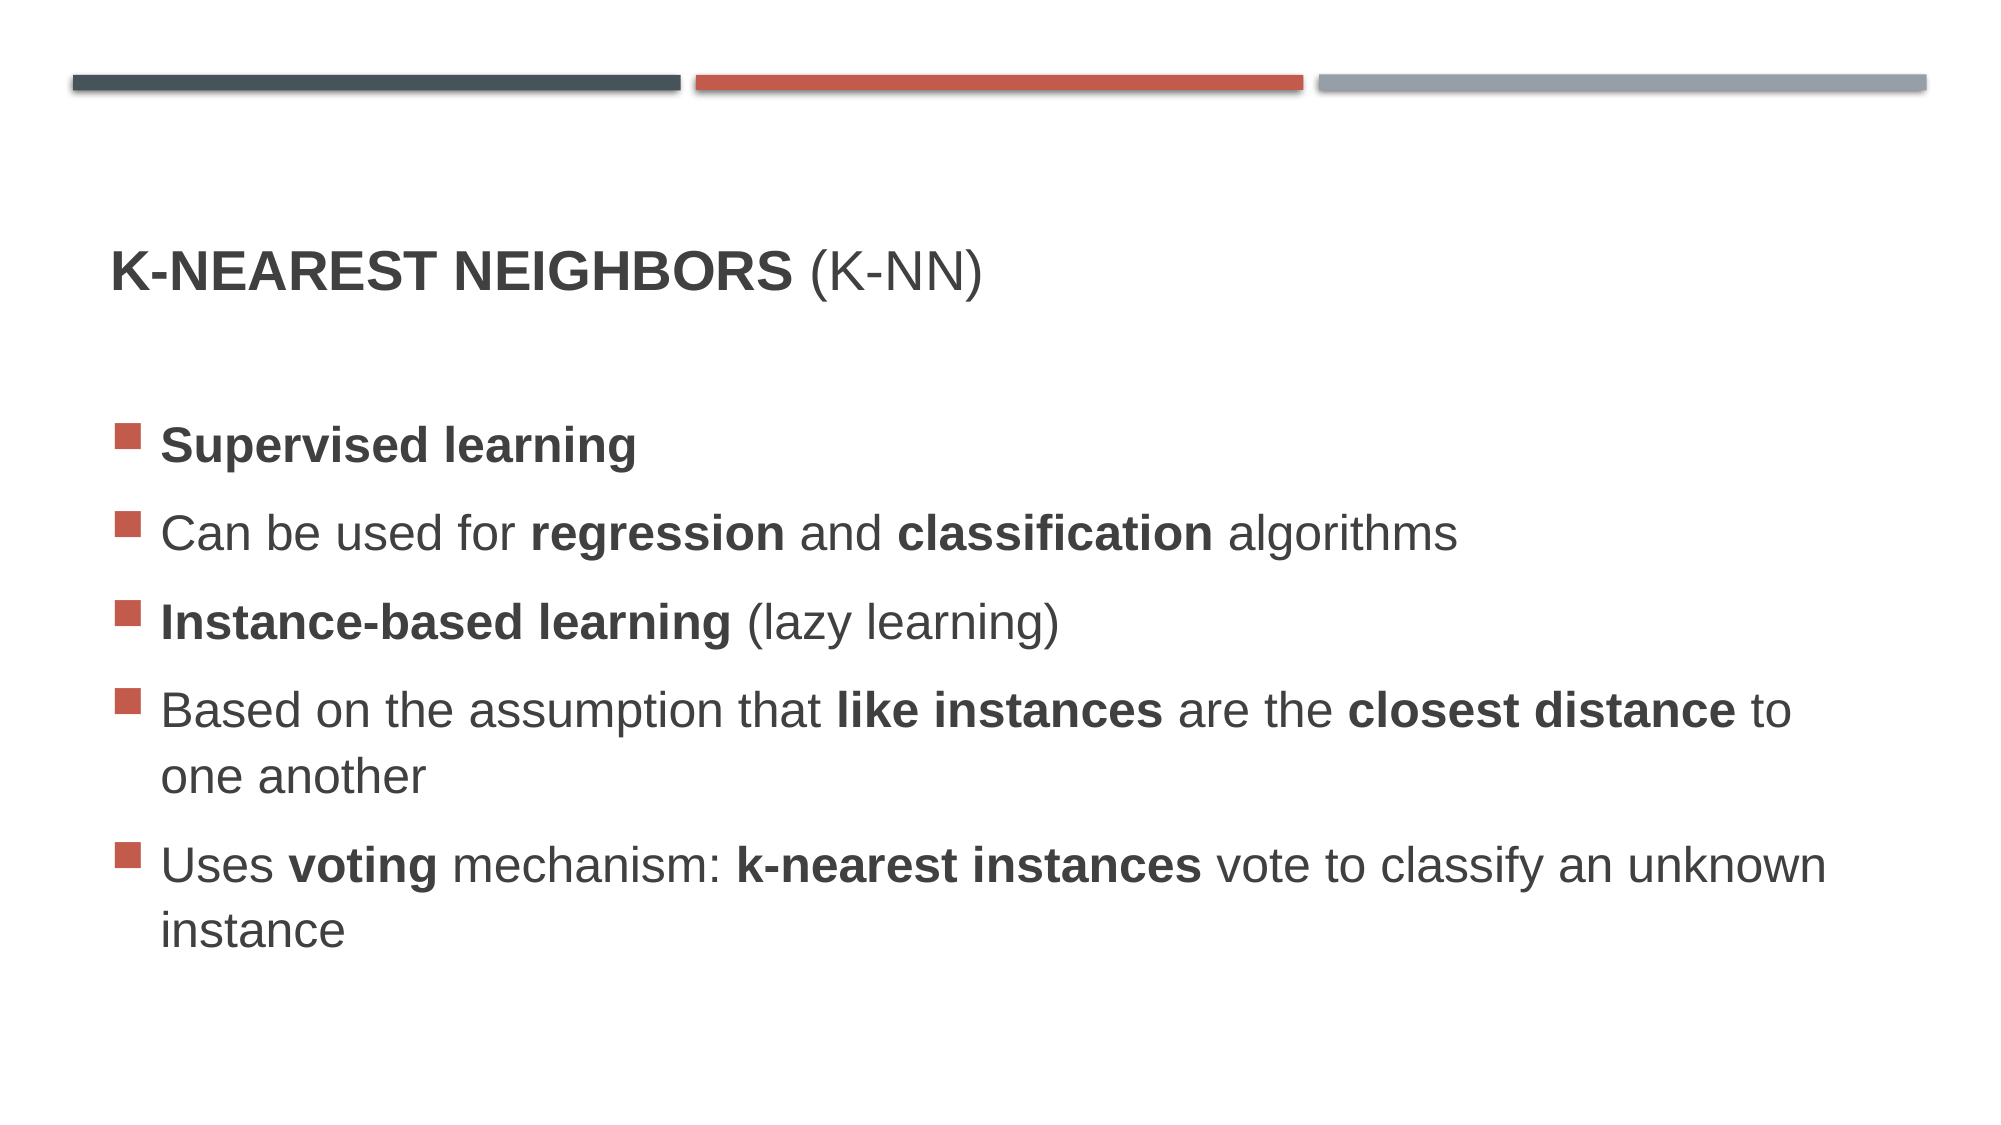

# K-nearest Neighbors (k-NN)
Supervised learning
Can be used for regression and classification algorithms
Instance-based learning (lazy learning)
Based on the assumption that like instances are the closest distance to one another
Uses voting mechanism: k-nearest instances vote to classify an unknown instance